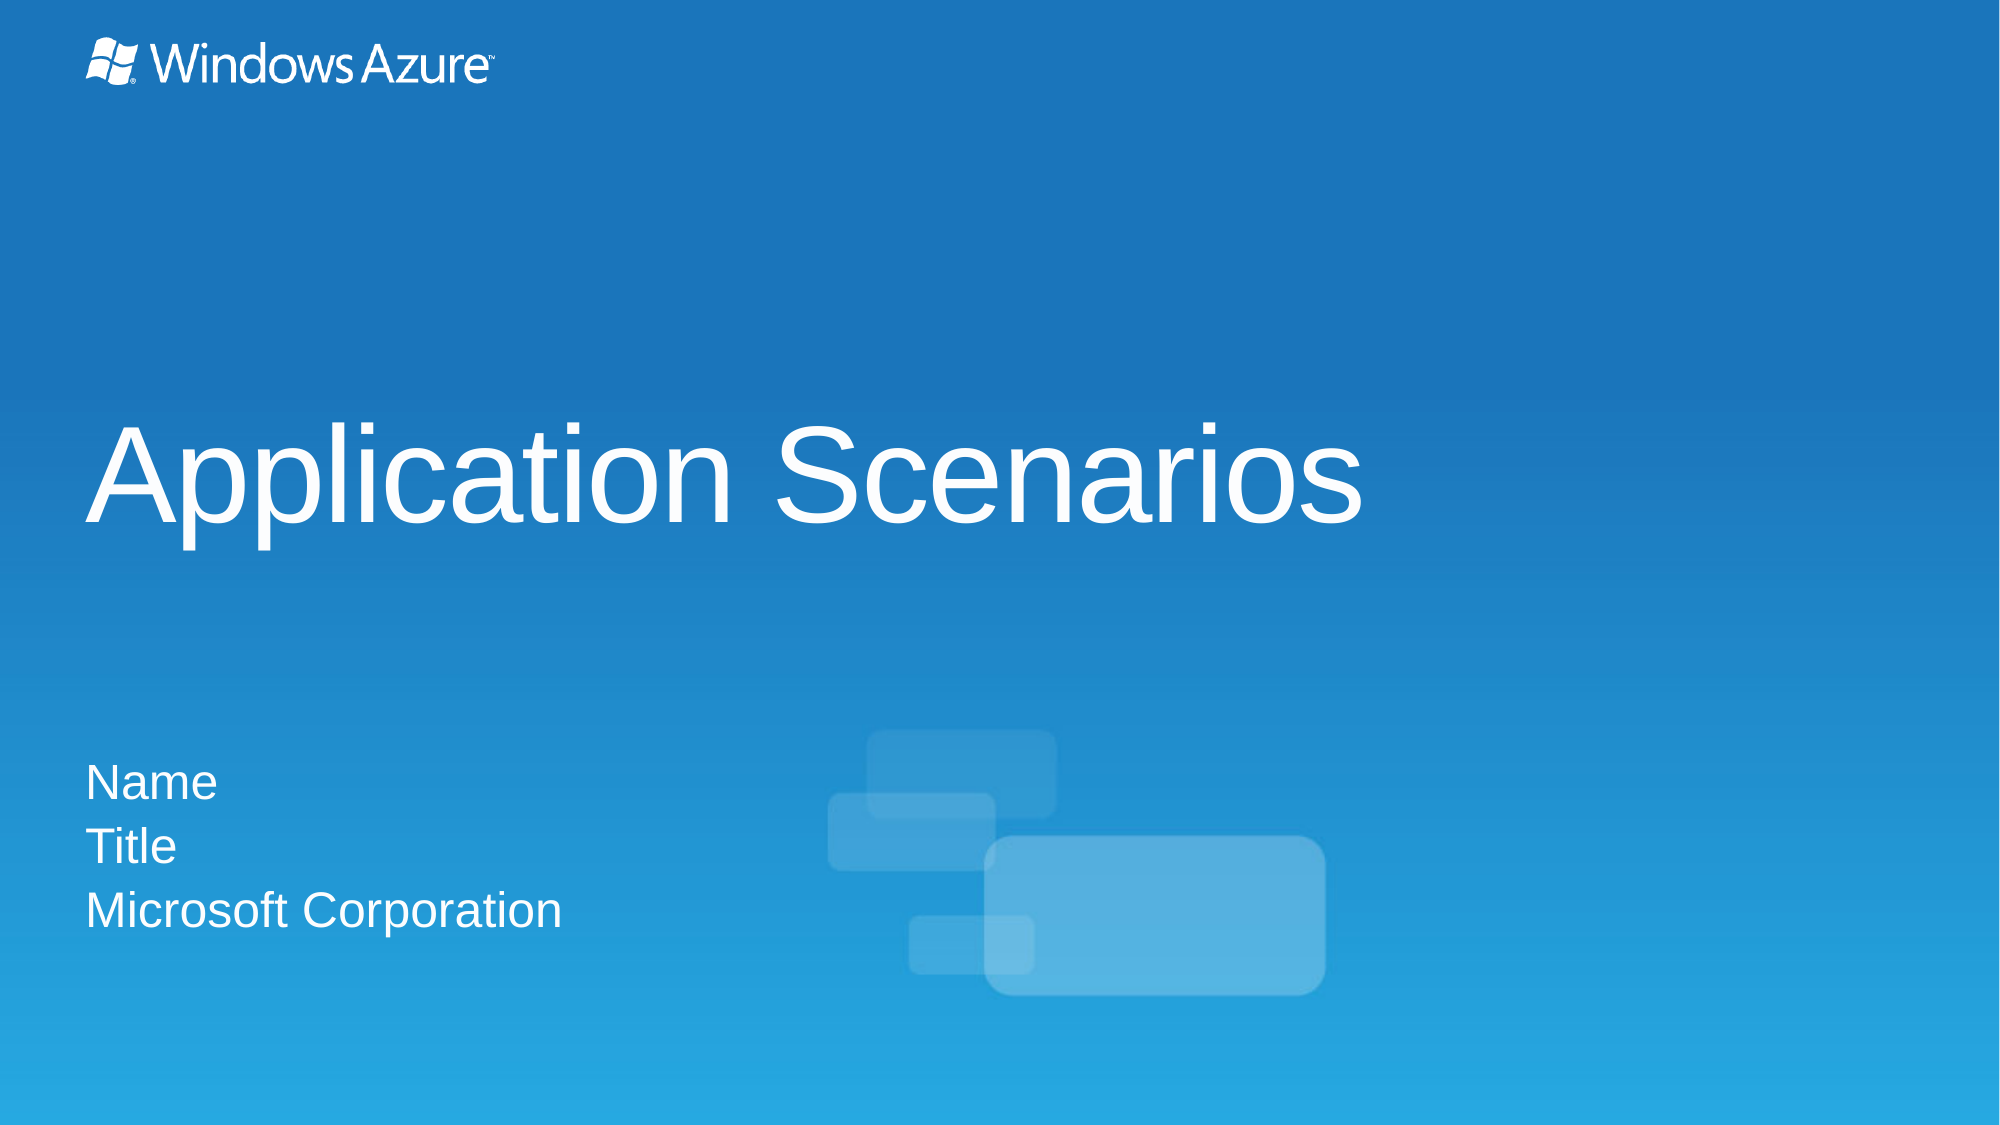

# Application Scenarios
Name
Title
Microsoft Corporation